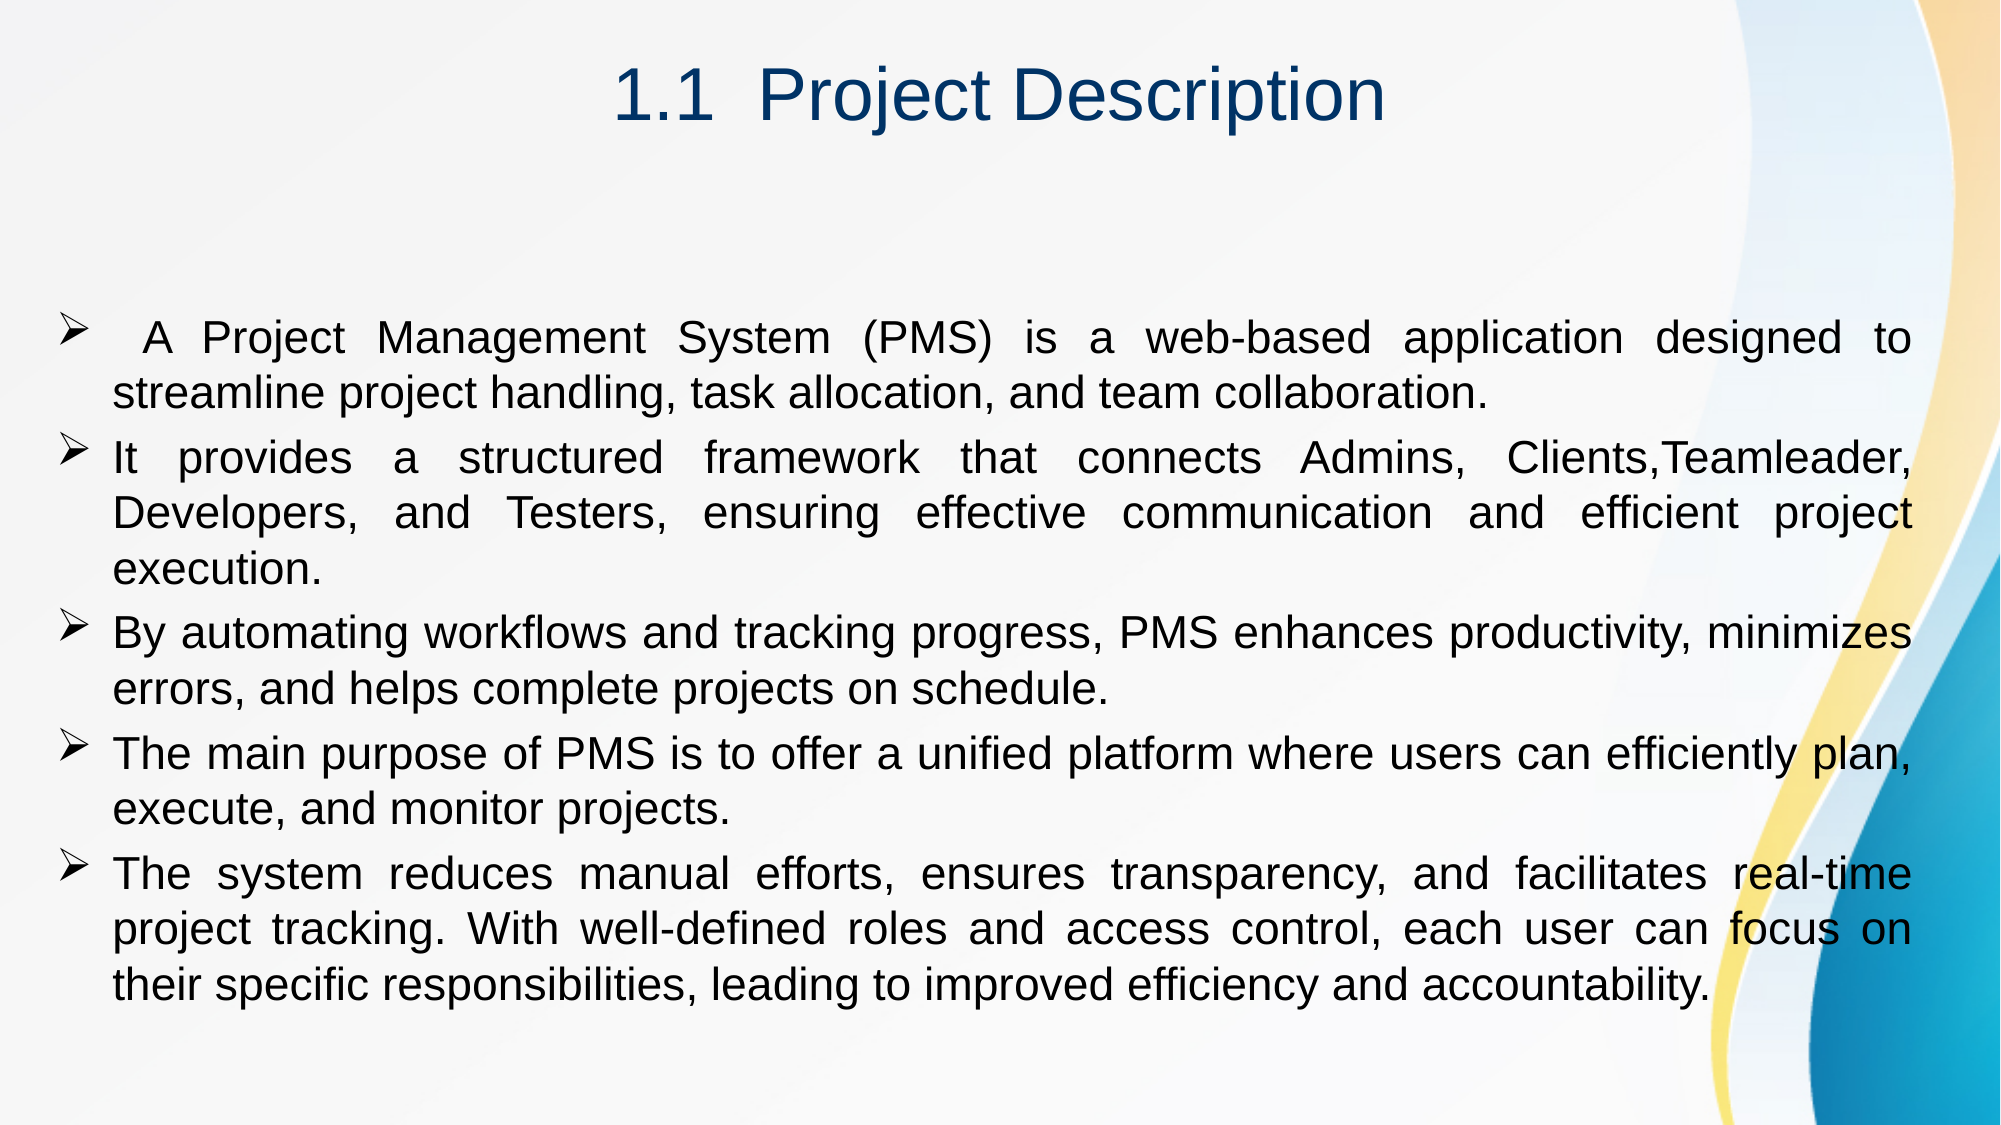

1.1  Project Description
 A Project Management System (PMS) is a web-based application designed to streamline project handling, task allocation, and team collaboration.
It provides a structured framework that connects Admins, Clients,Teamleader, Developers, and Testers, ensuring effective communication and efficient project execution.
By automating workflows and tracking progress, PMS enhances productivity, minimizes errors, and helps complete projects on schedule.
The main purpose of PMS is to offer a unified platform where users can efficiently plan, execute, and monitor projects.
The system reduces manual efforts, ensures transparency, and facilitates real-time project tracking. With well-defined roles and access control, each user can focus on their specific responsibilities, leading to improved efficiency and accountability.